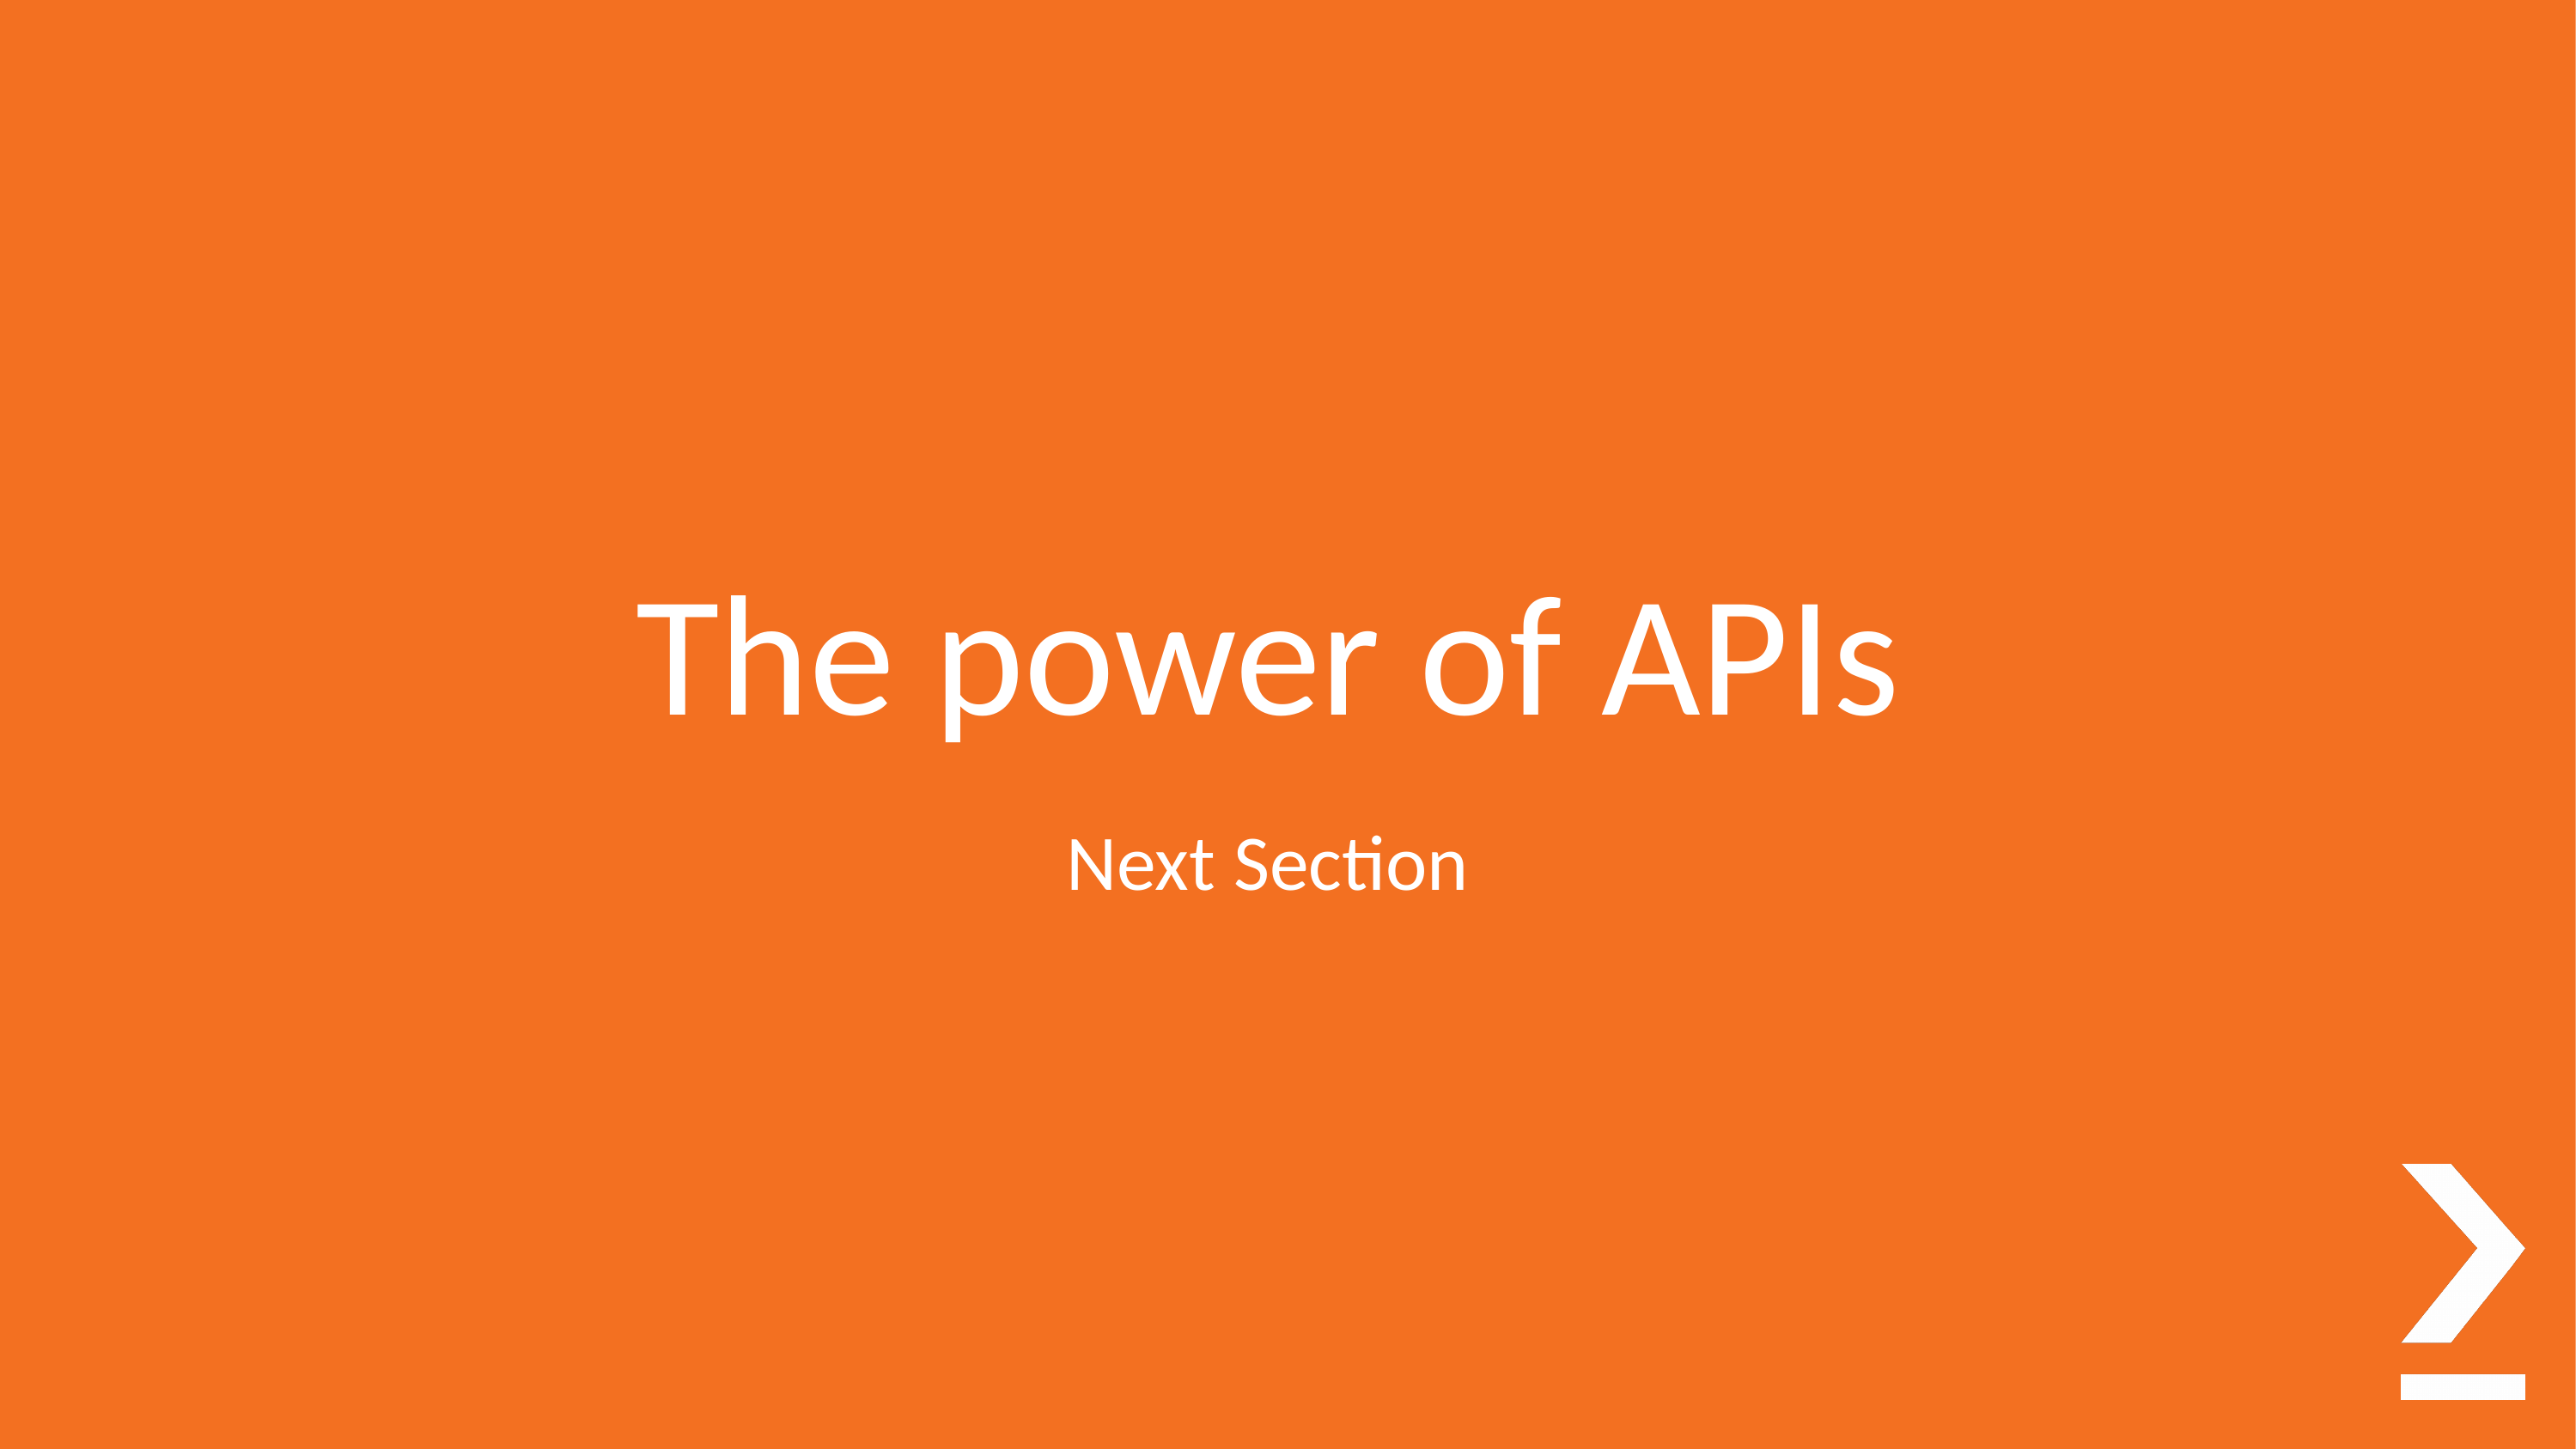

# The power of APIs
Next Section